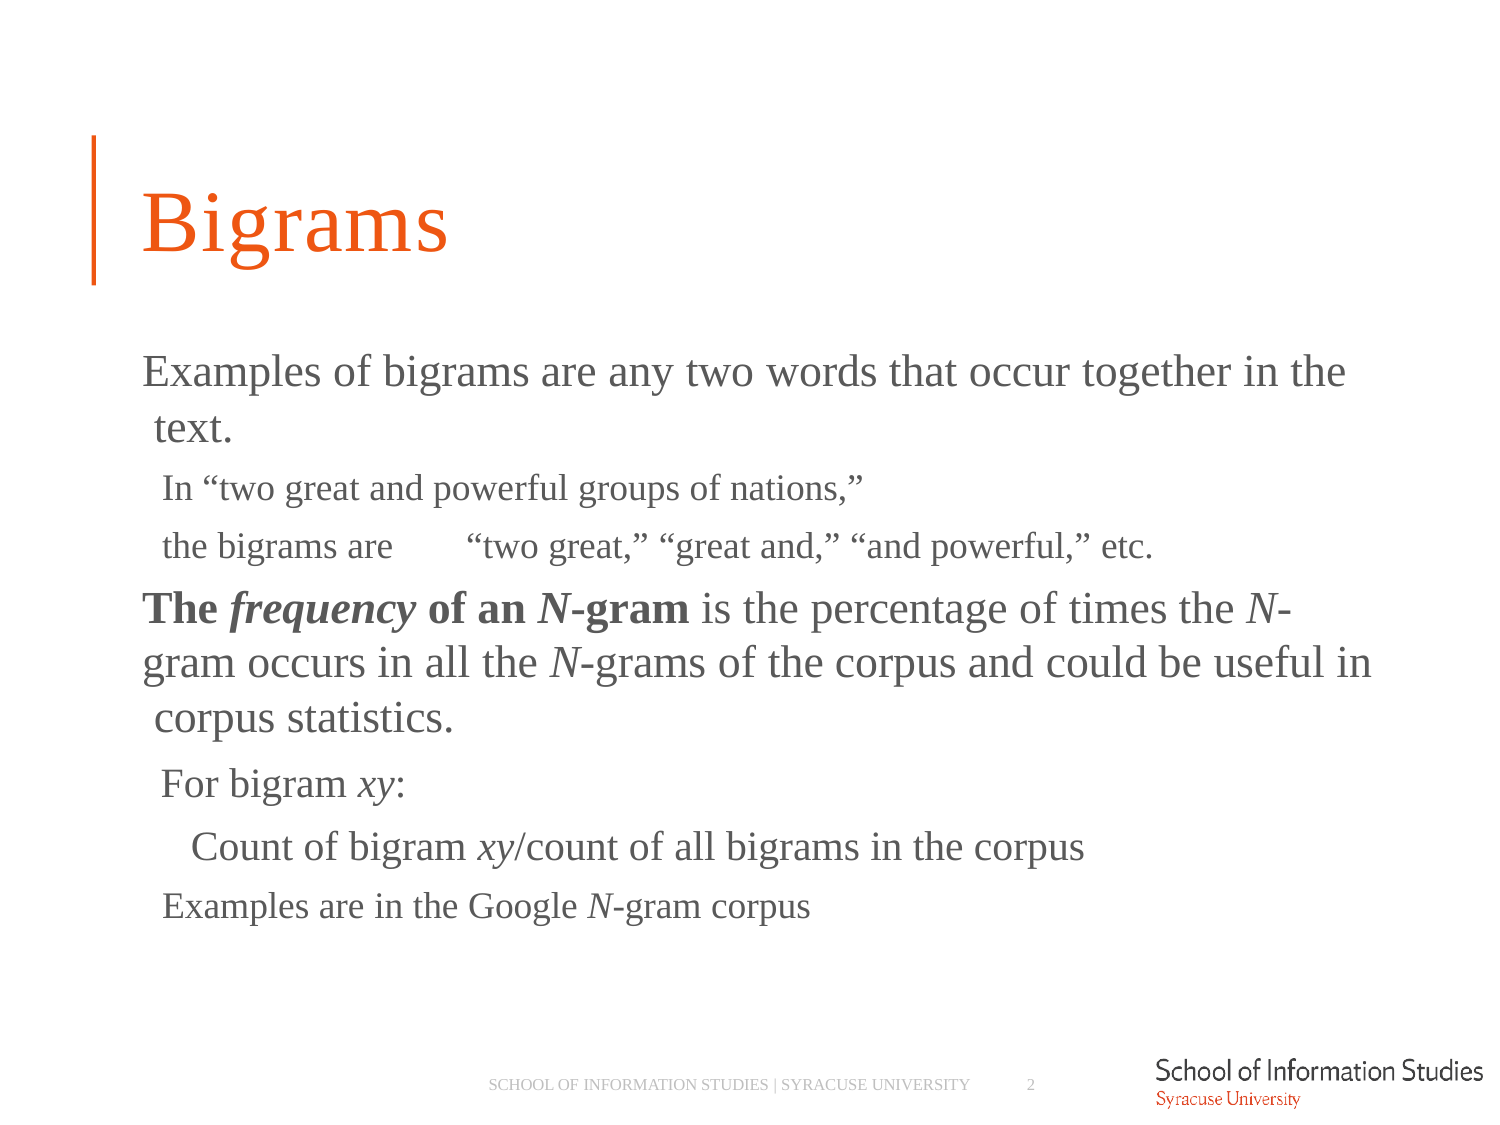

# Bigrams
Examples of bigrams are any two words that occur together in the  text.
­ In “two great and powerful groups of nations,”
­ the bigrams are	“two great,” “great and,” “and powerful,” etc.
The frequency of an N-gram is the percentage of times the N-  gram occurs in all the N-grams of the corpus and could be useful in  corpus statistics.
­ For bigram xy:
­ Count of bigram xy/count of all bigrams in the corpus
­ Examples are in the Google N-gram corpus
SCHOOL OF INFORMATION STUDIES | SYRACUSE UNIVERSITY
2